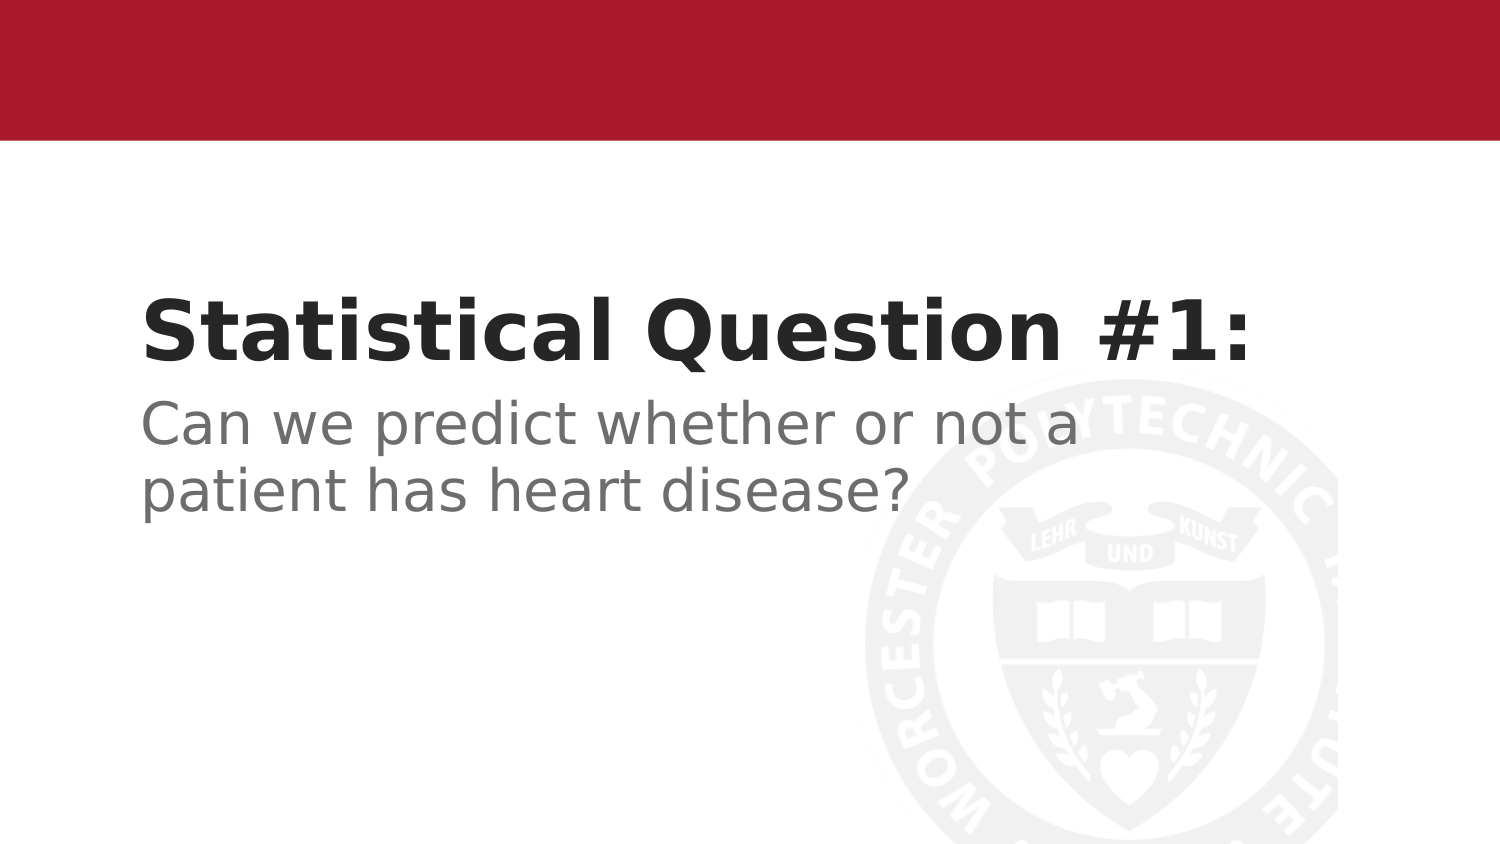

# Statistical Question #1:
Can we predict whether or not a patient has heart disease?